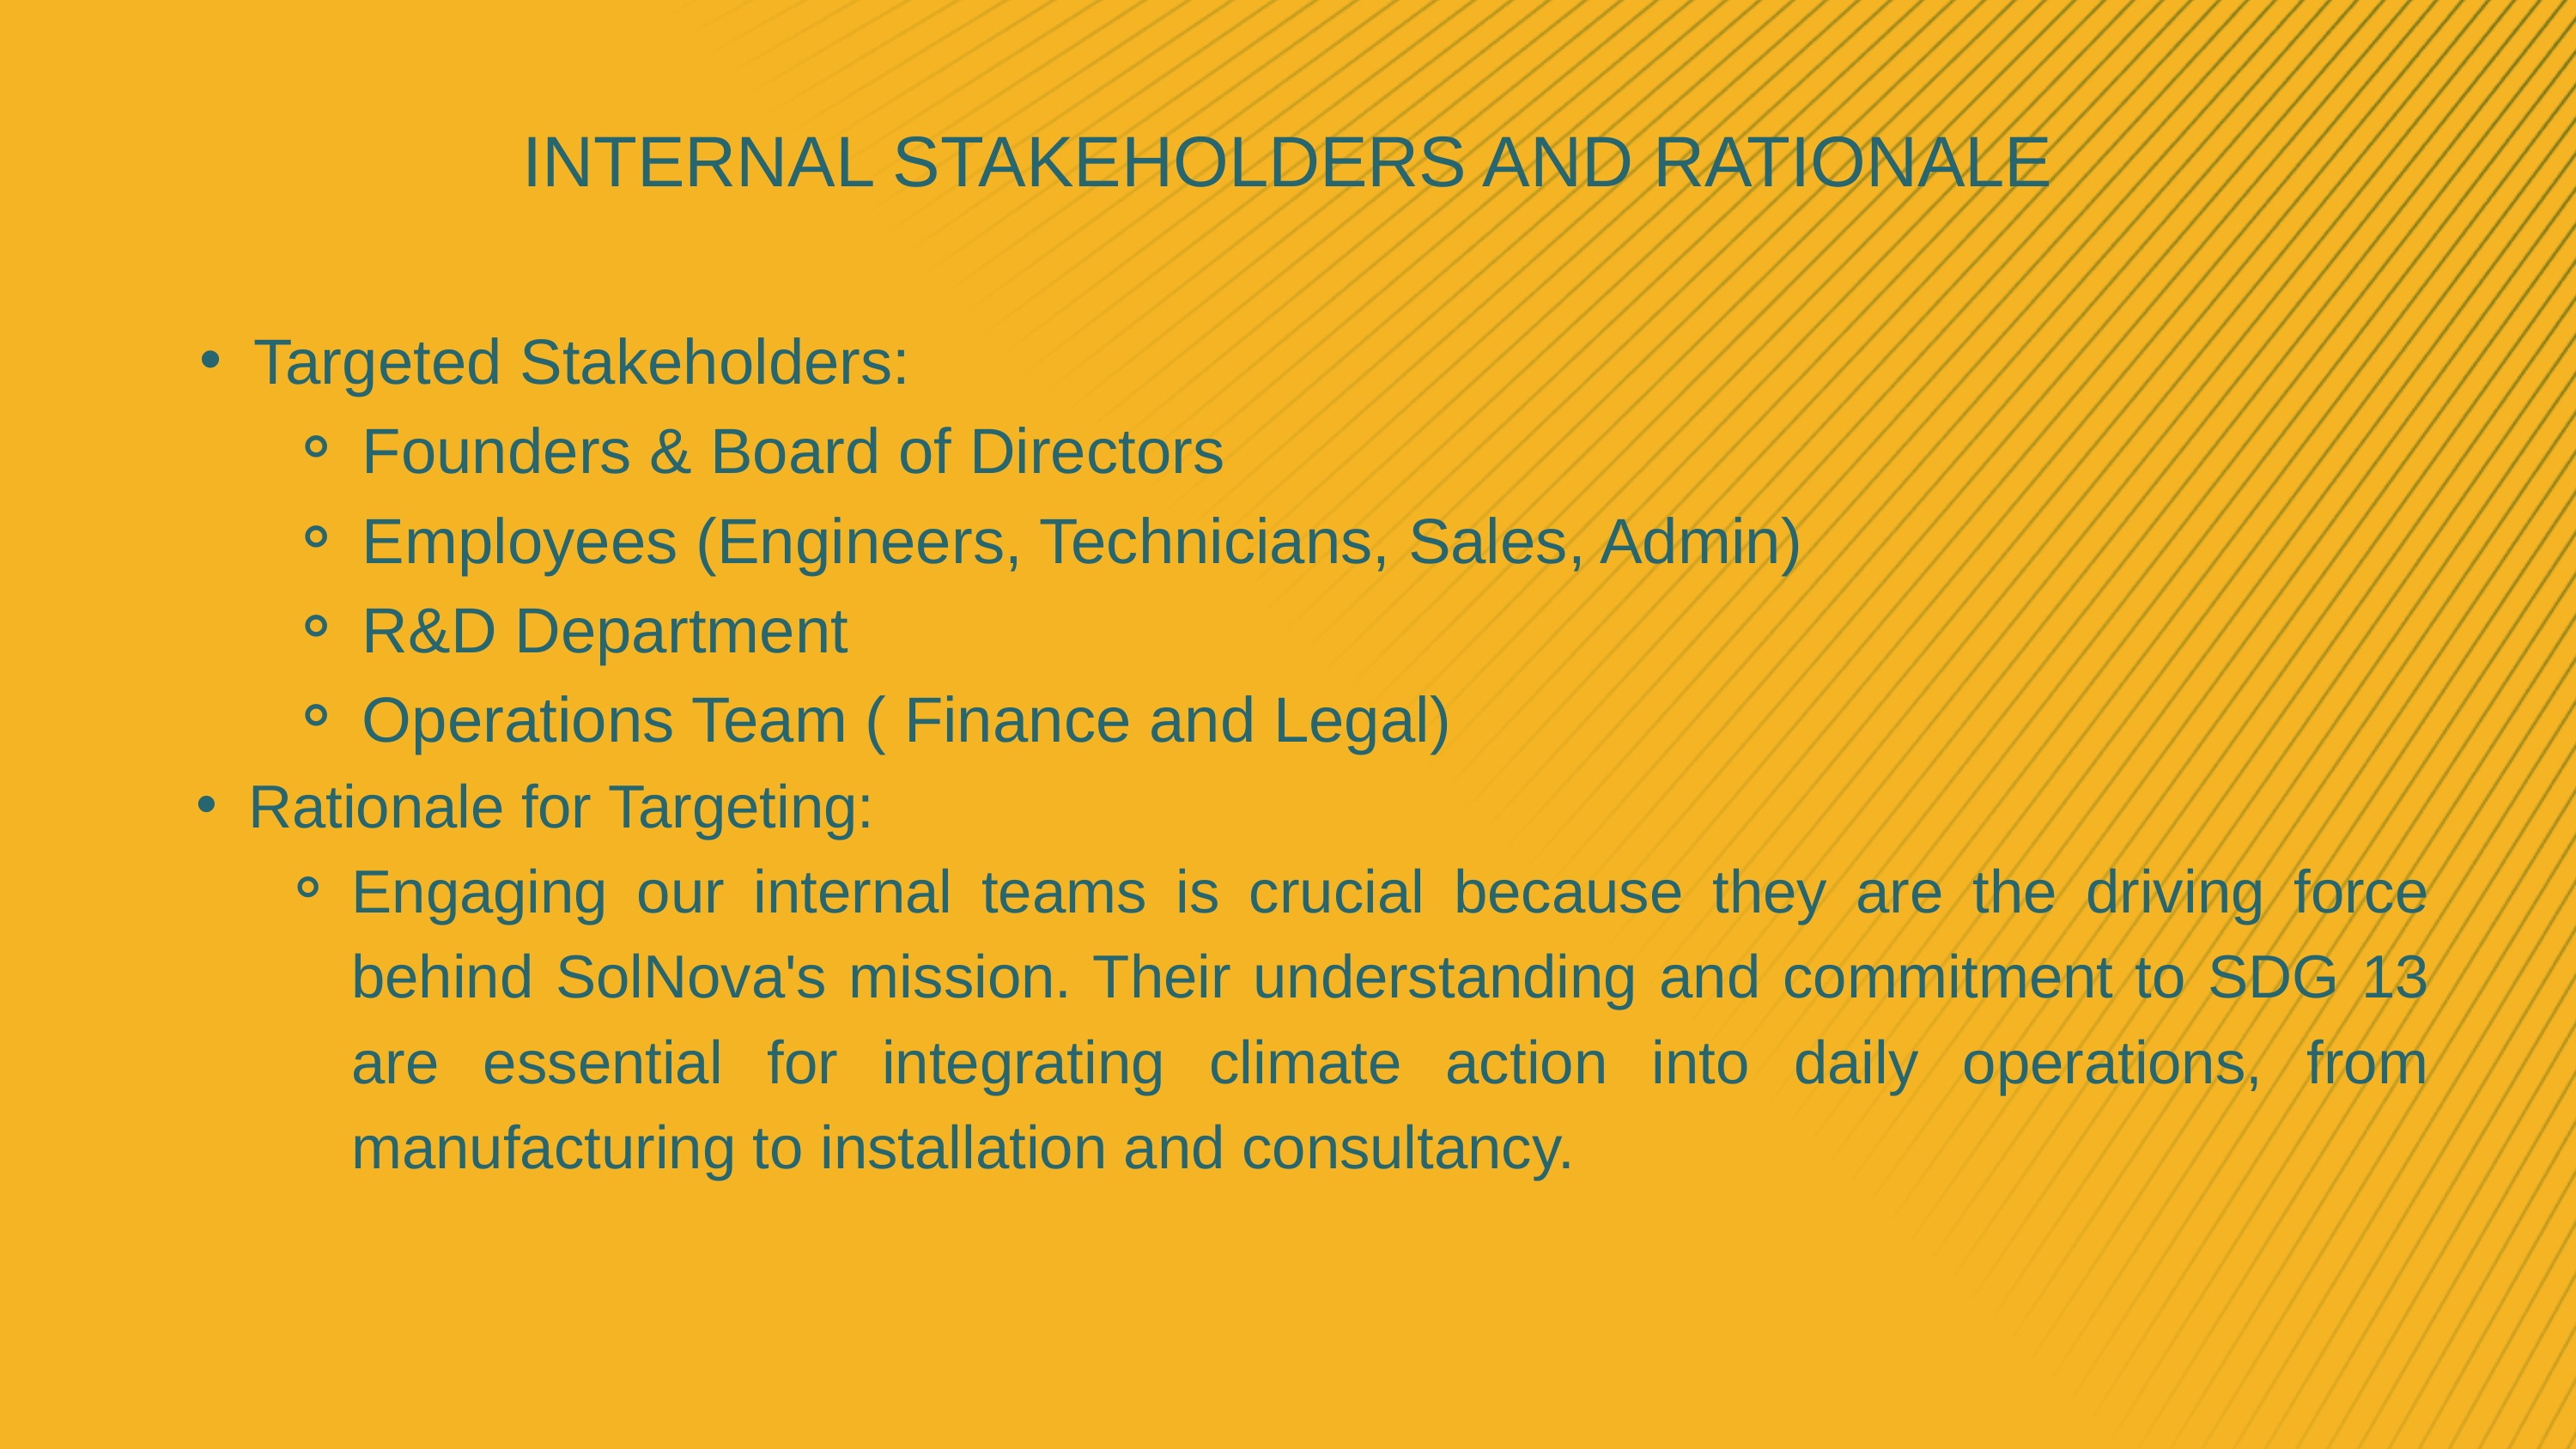

INTERNAL STAKEHOLDERS AND RATIONALE
Targeted Stakeholders:
Founders & Board of Directors
Employees (Engineers, Technicians, Sales, Admin)
R&D Department
Operations Team ( Finance and Legal)
Rationale for Targeting:
Engaging our internal teams is crucial because they are the driving force behind SolNova's mission. Their understanding and commitment to SDG 13 are essential for integrating climate action into daily operations, from manufacturing to installation and consultancy.